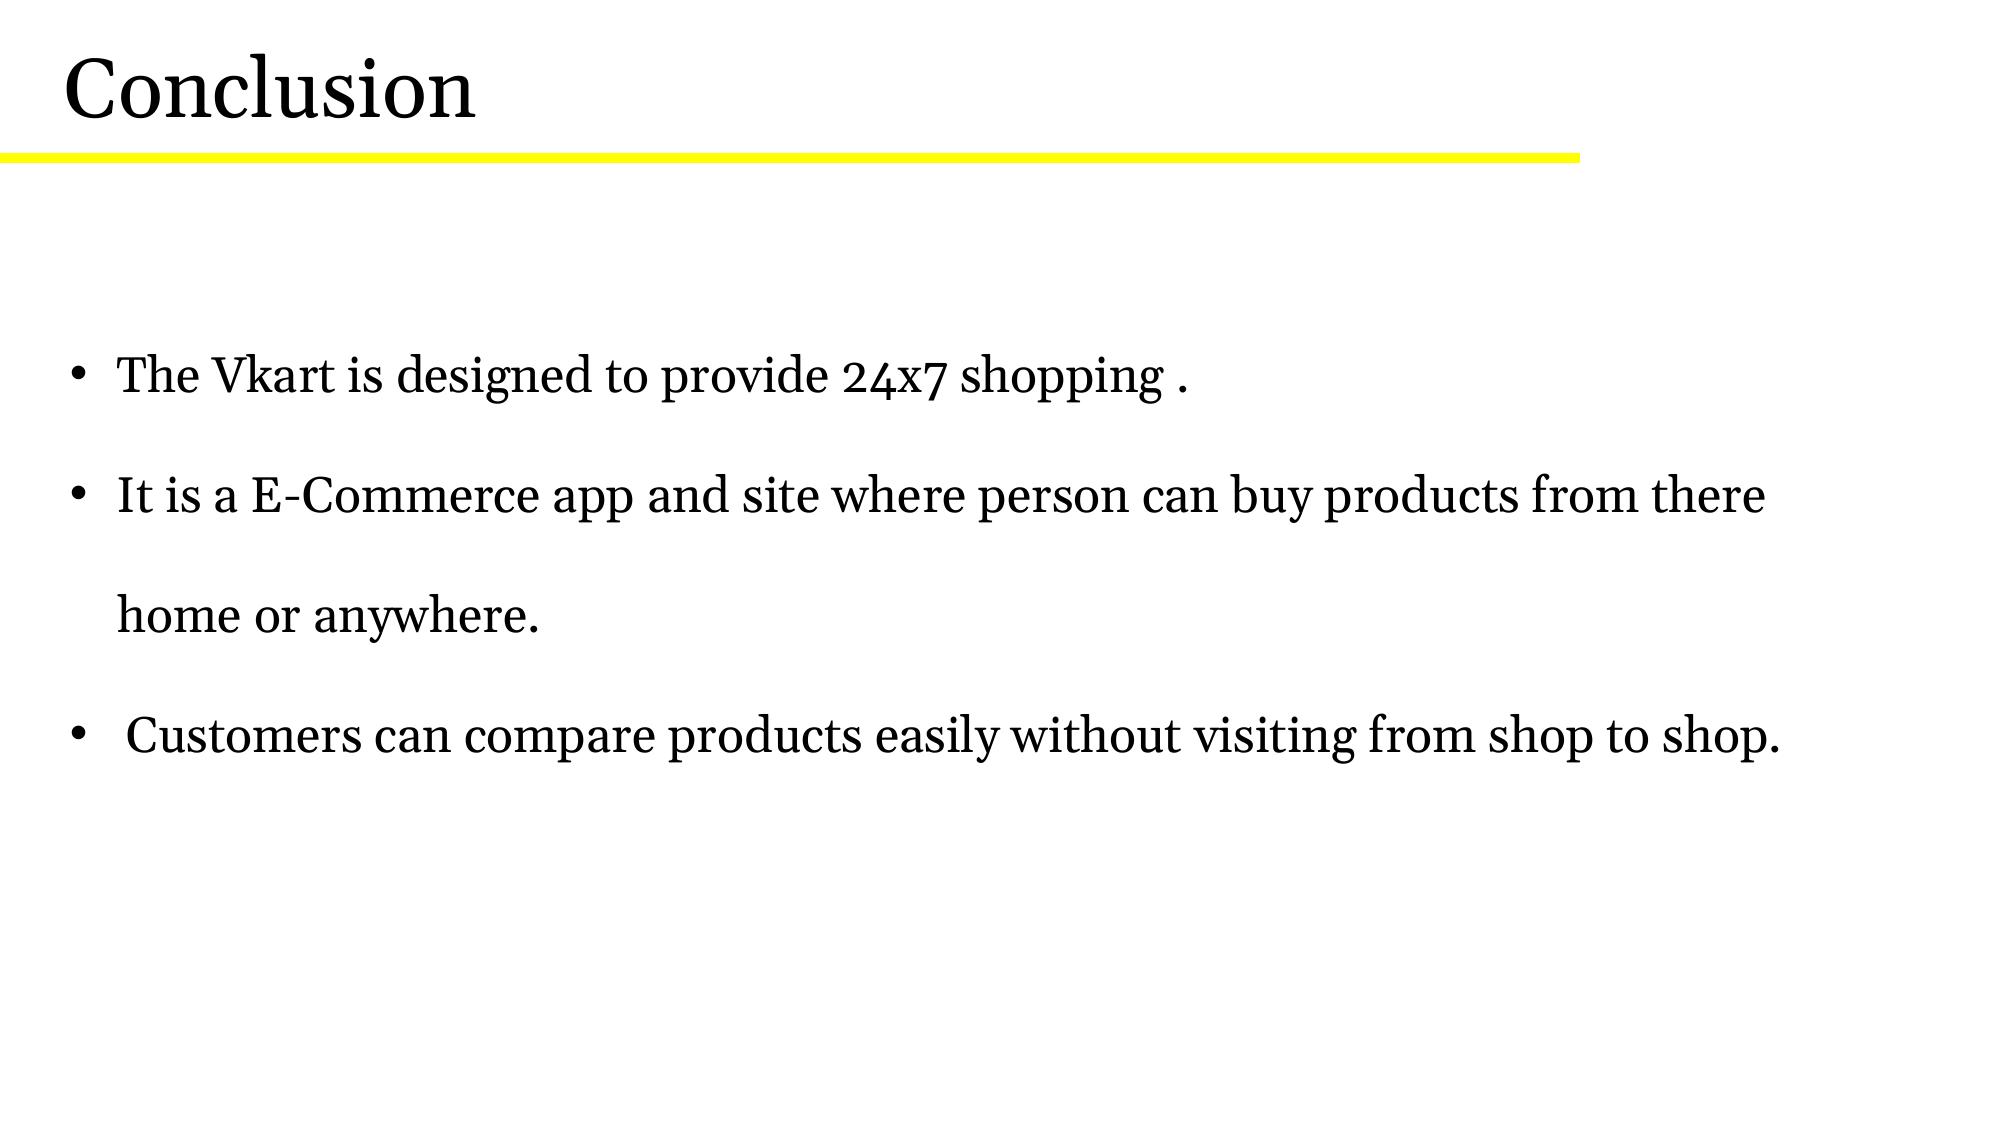

Conclusion

The Vkart is designed to provide 24x7 shopping .
It is a E-Commerce app and site where person can buy products from there
    home or anywhere.
Customers can compare products easily without visiting from shop to shop.